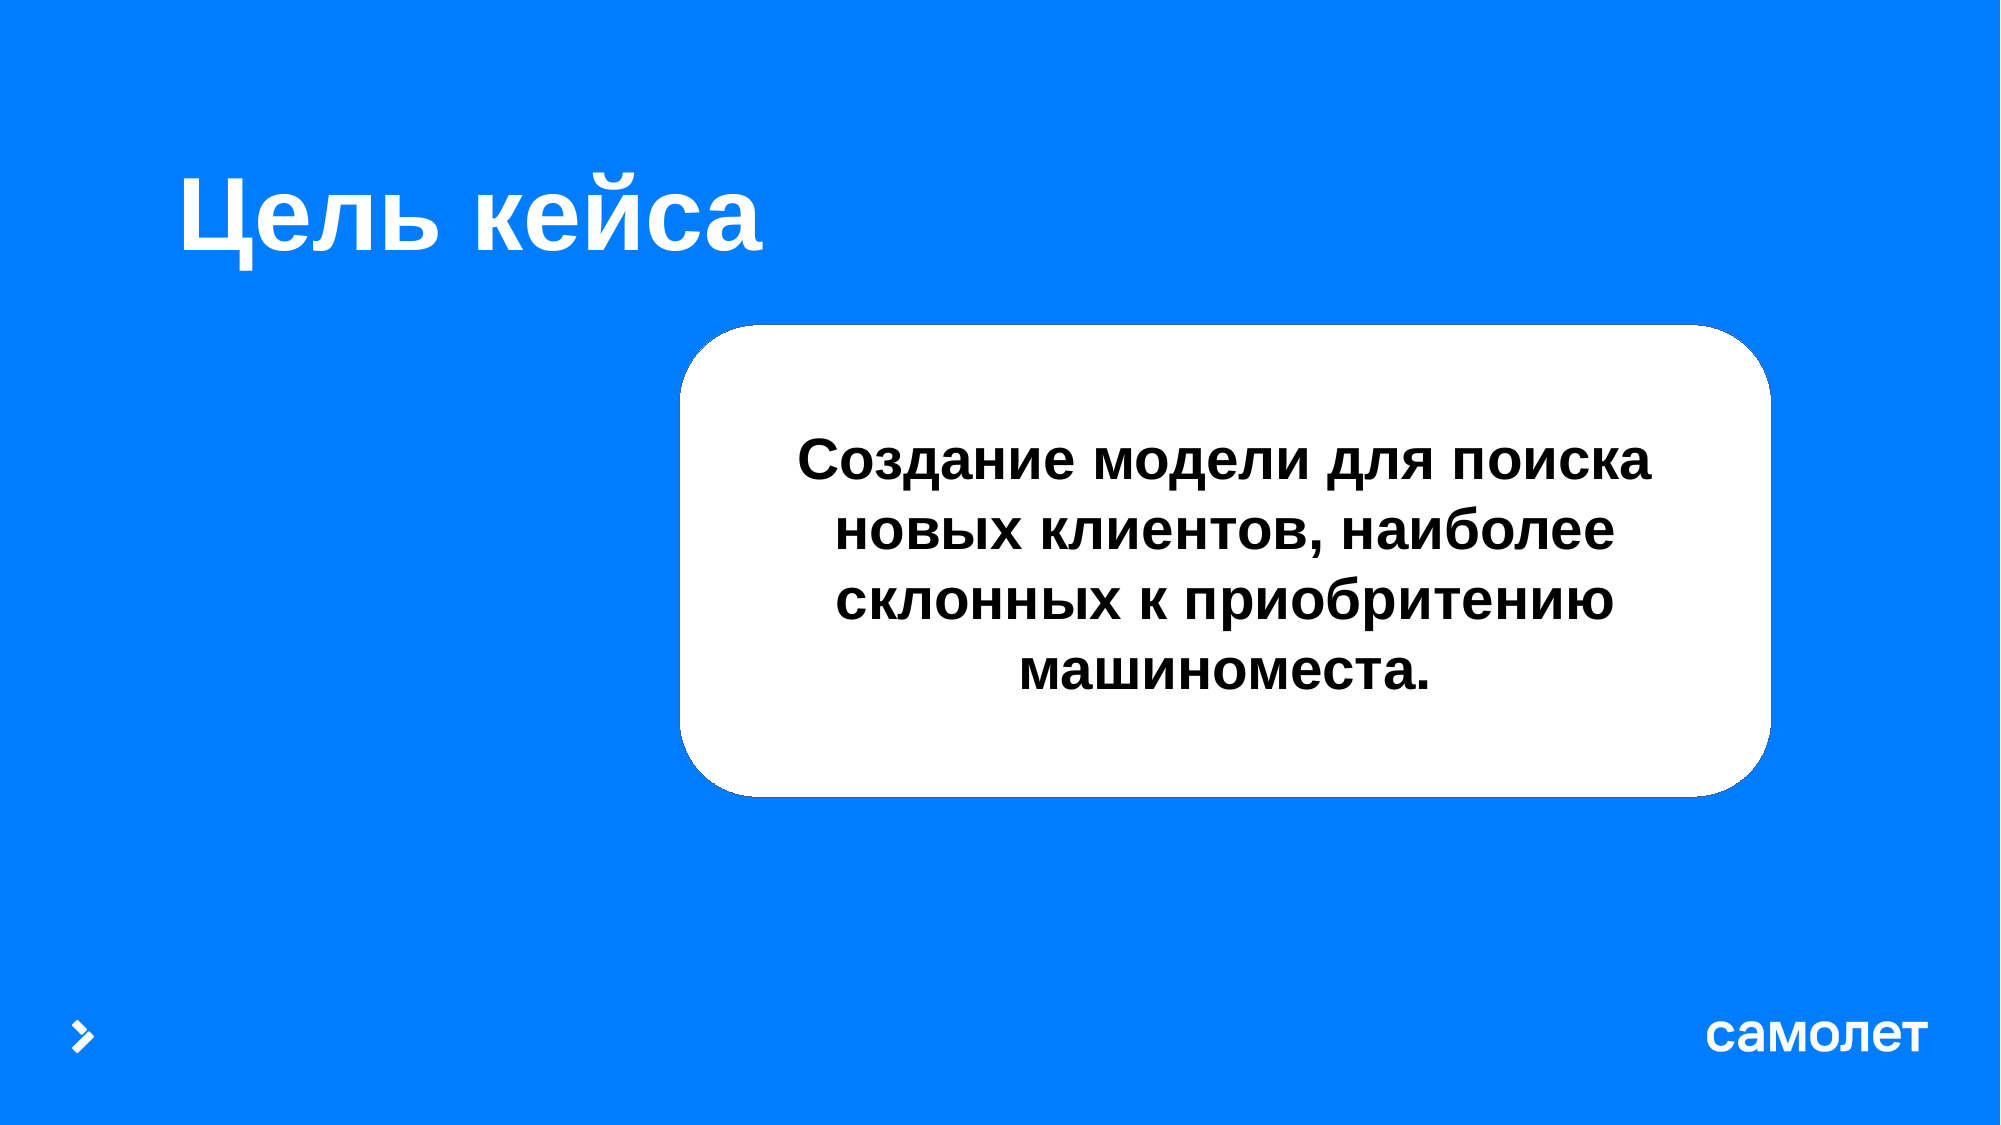

# Цель кейса
Создание модели для поиска новых клиентов, наиболее склонных к приобритению машиноместа.